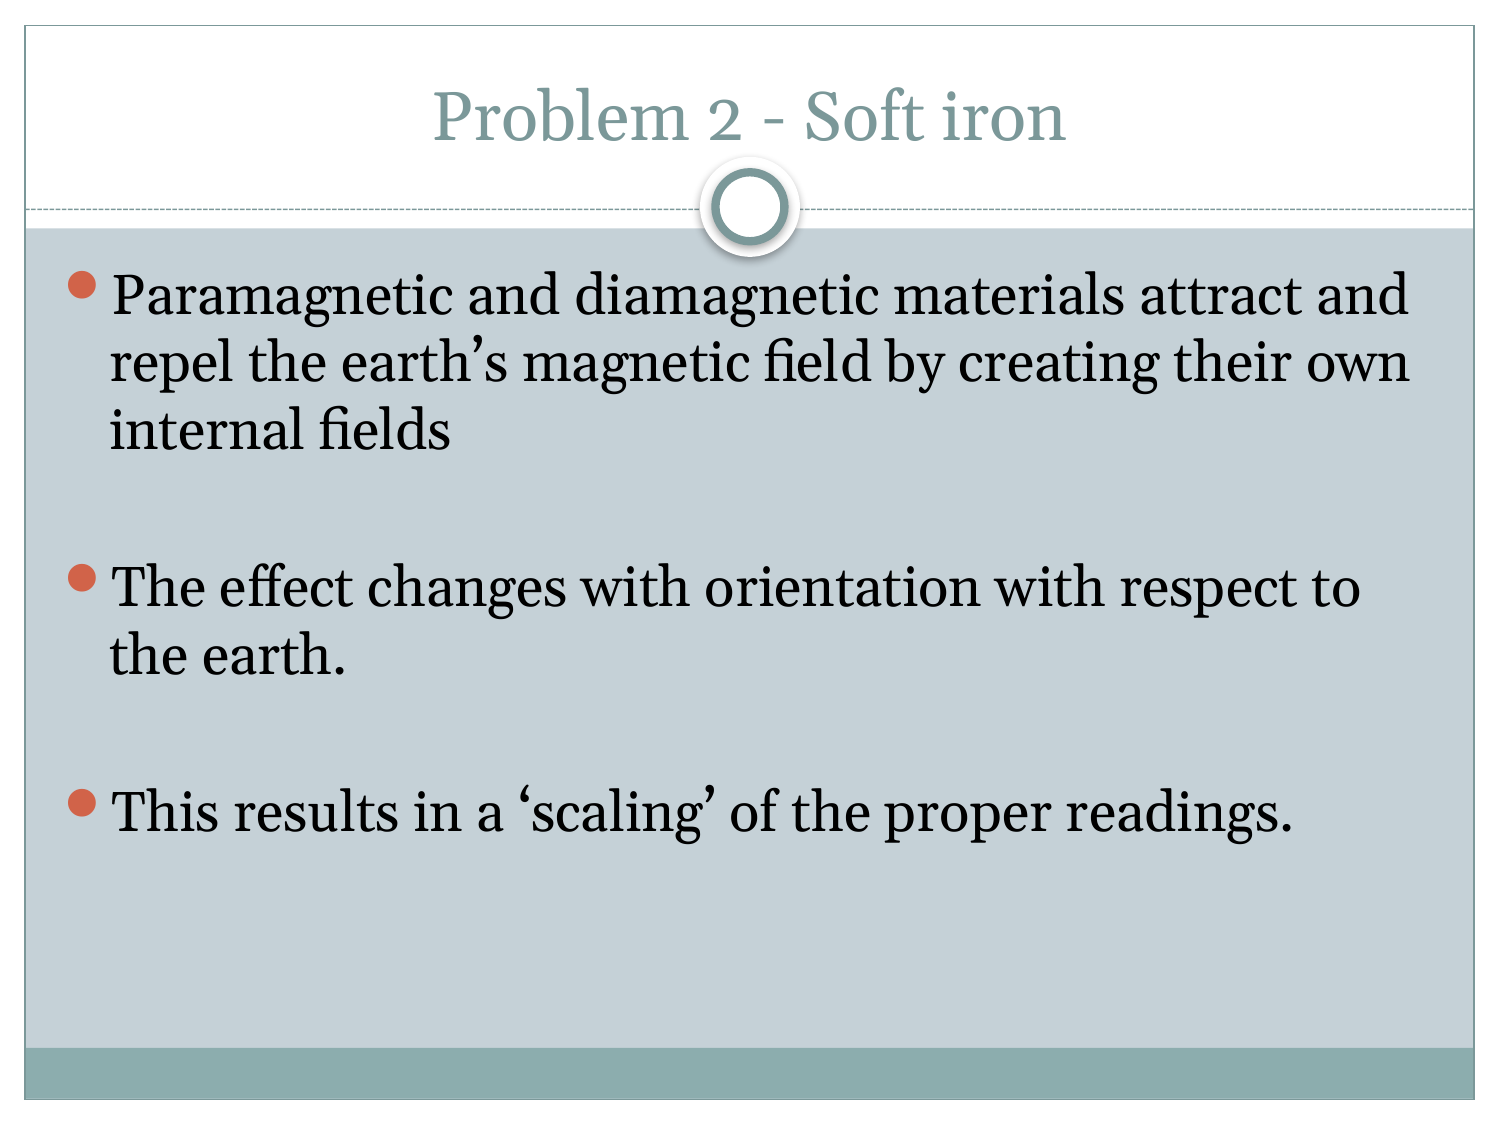

# Problem 2 - Soft iron
Paramagnetic and diamagnetic materials attract and repel the earth’s magnetic field by creating their own internal fields

The effect changes with orientation with respect to the earth.

This results in a ‘scaling’ of the proper readings.